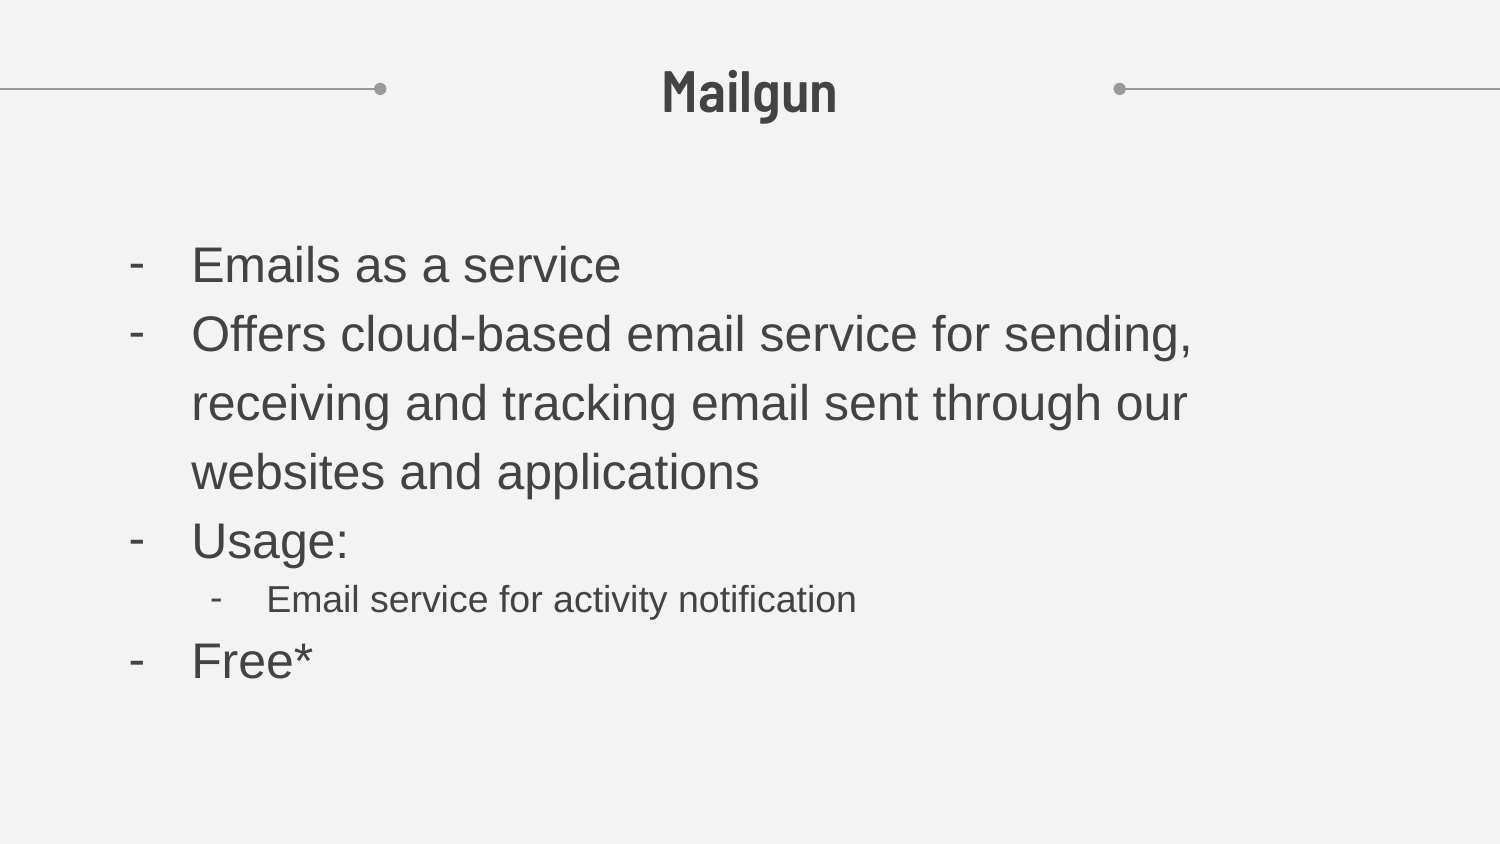

# Mailgun
Emails as a service
Offers cloud-based email service for sending, receiving and tracking email sent through our websites and applications
Usage:
Email service for activity notification
Free*